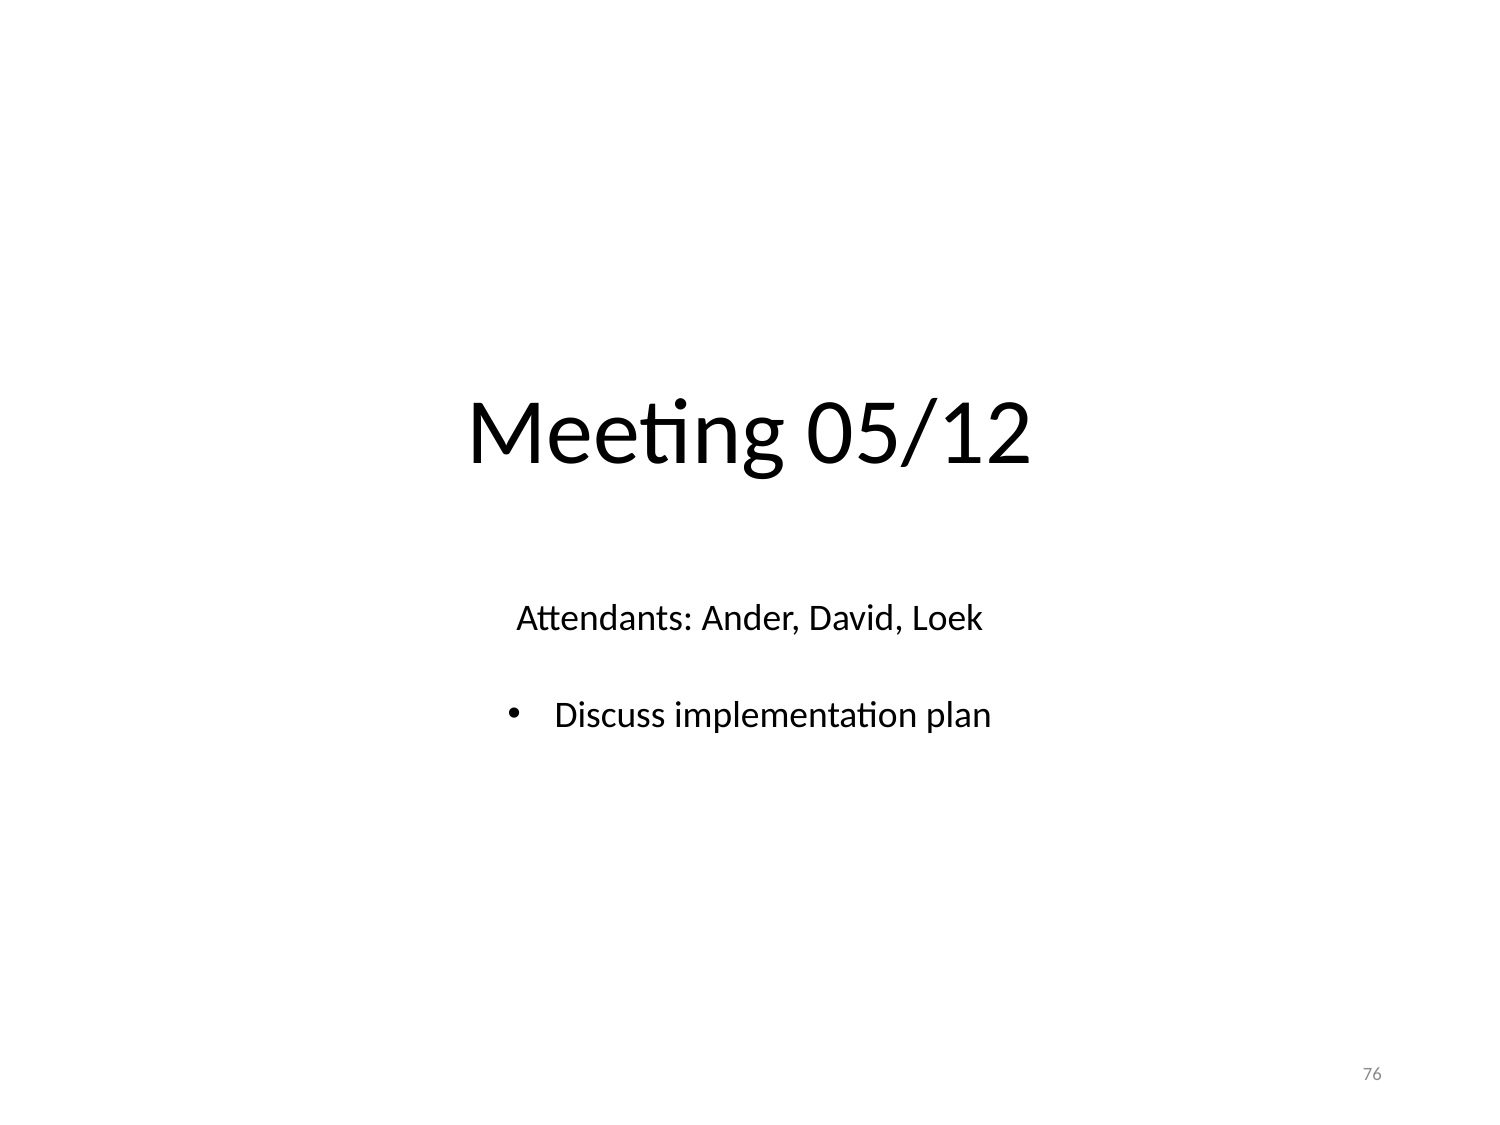

# Meeting 05/12
Attendants: Ander, David, Loek

Discuss implementation plan
76